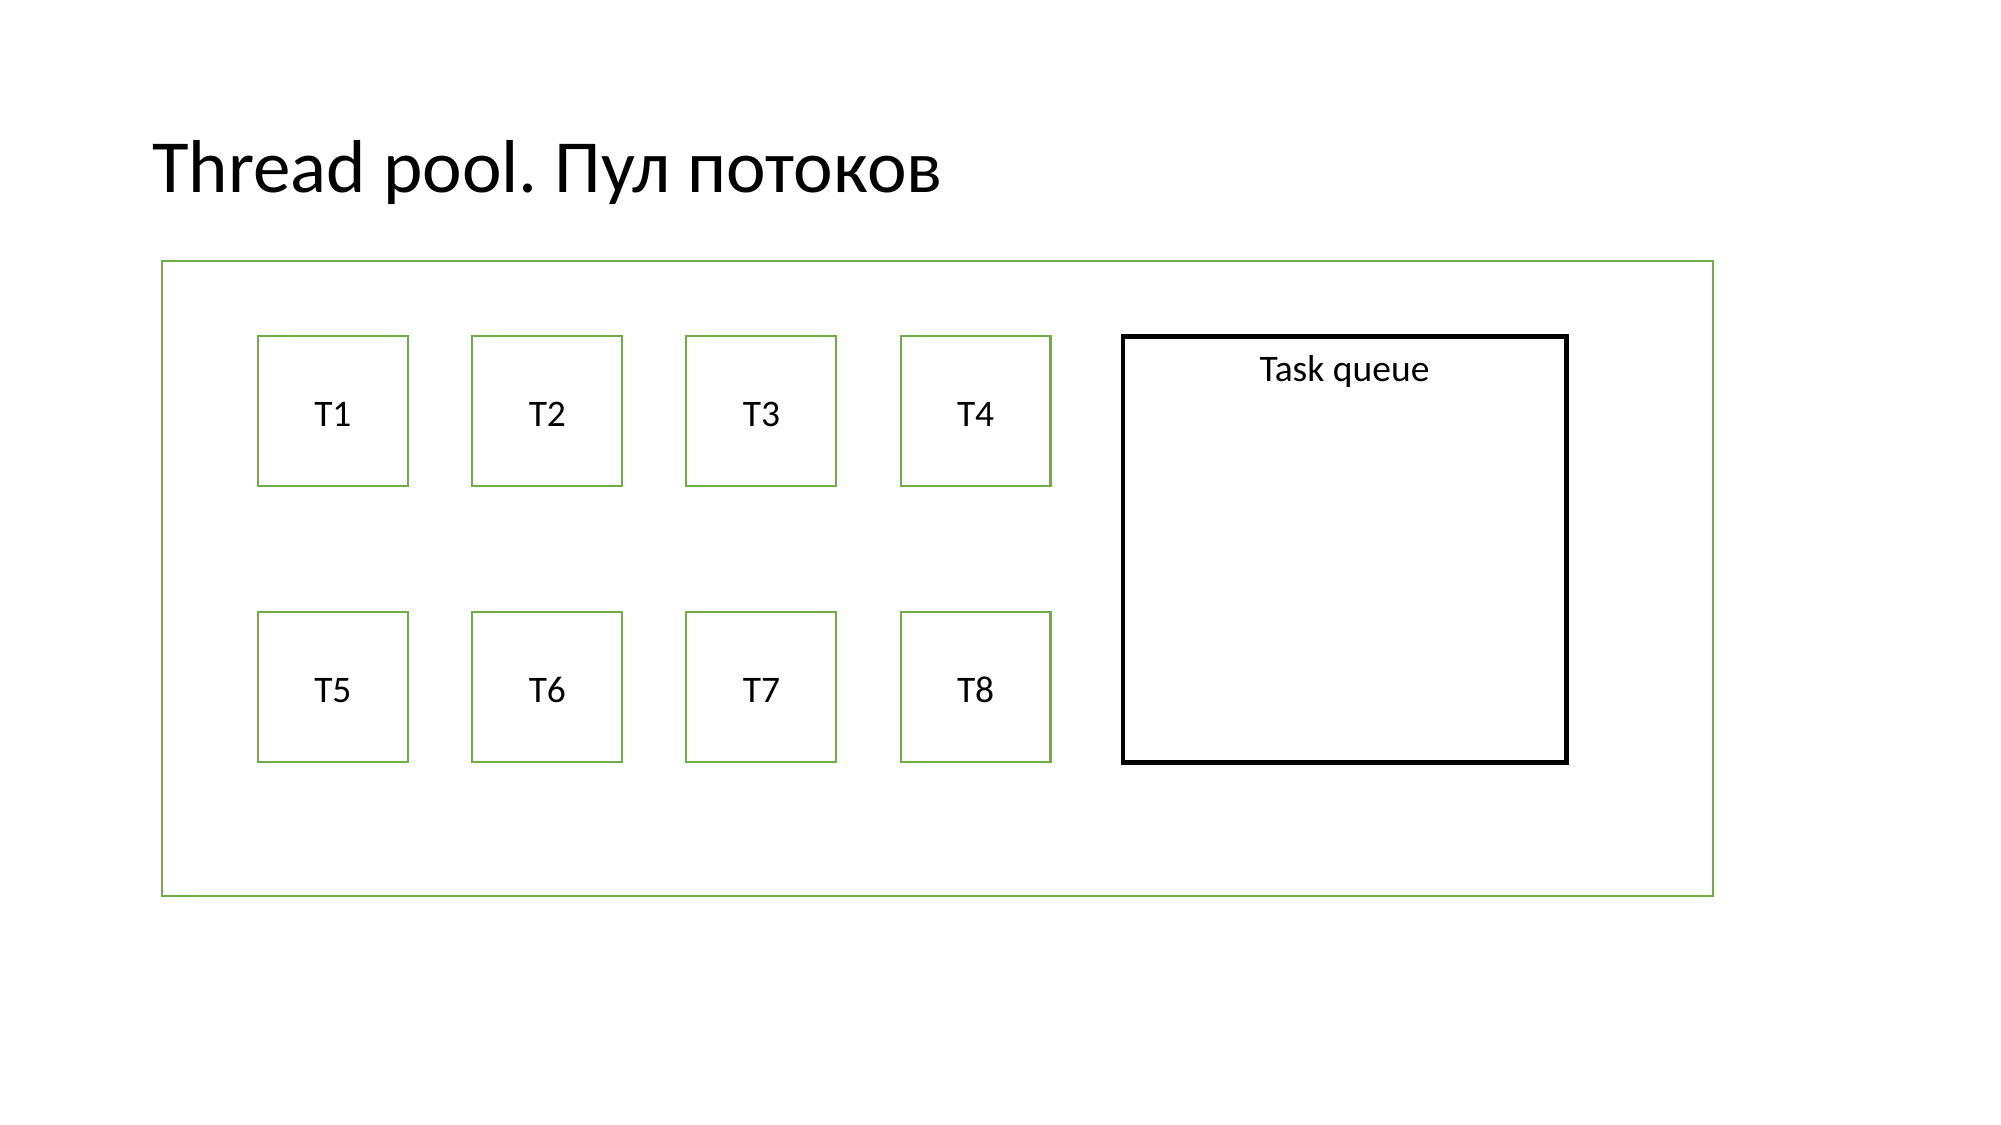

# Thread pool. Пул потоков

T1
T2
T3
T4
Task queue
T5
T6
T7
T8